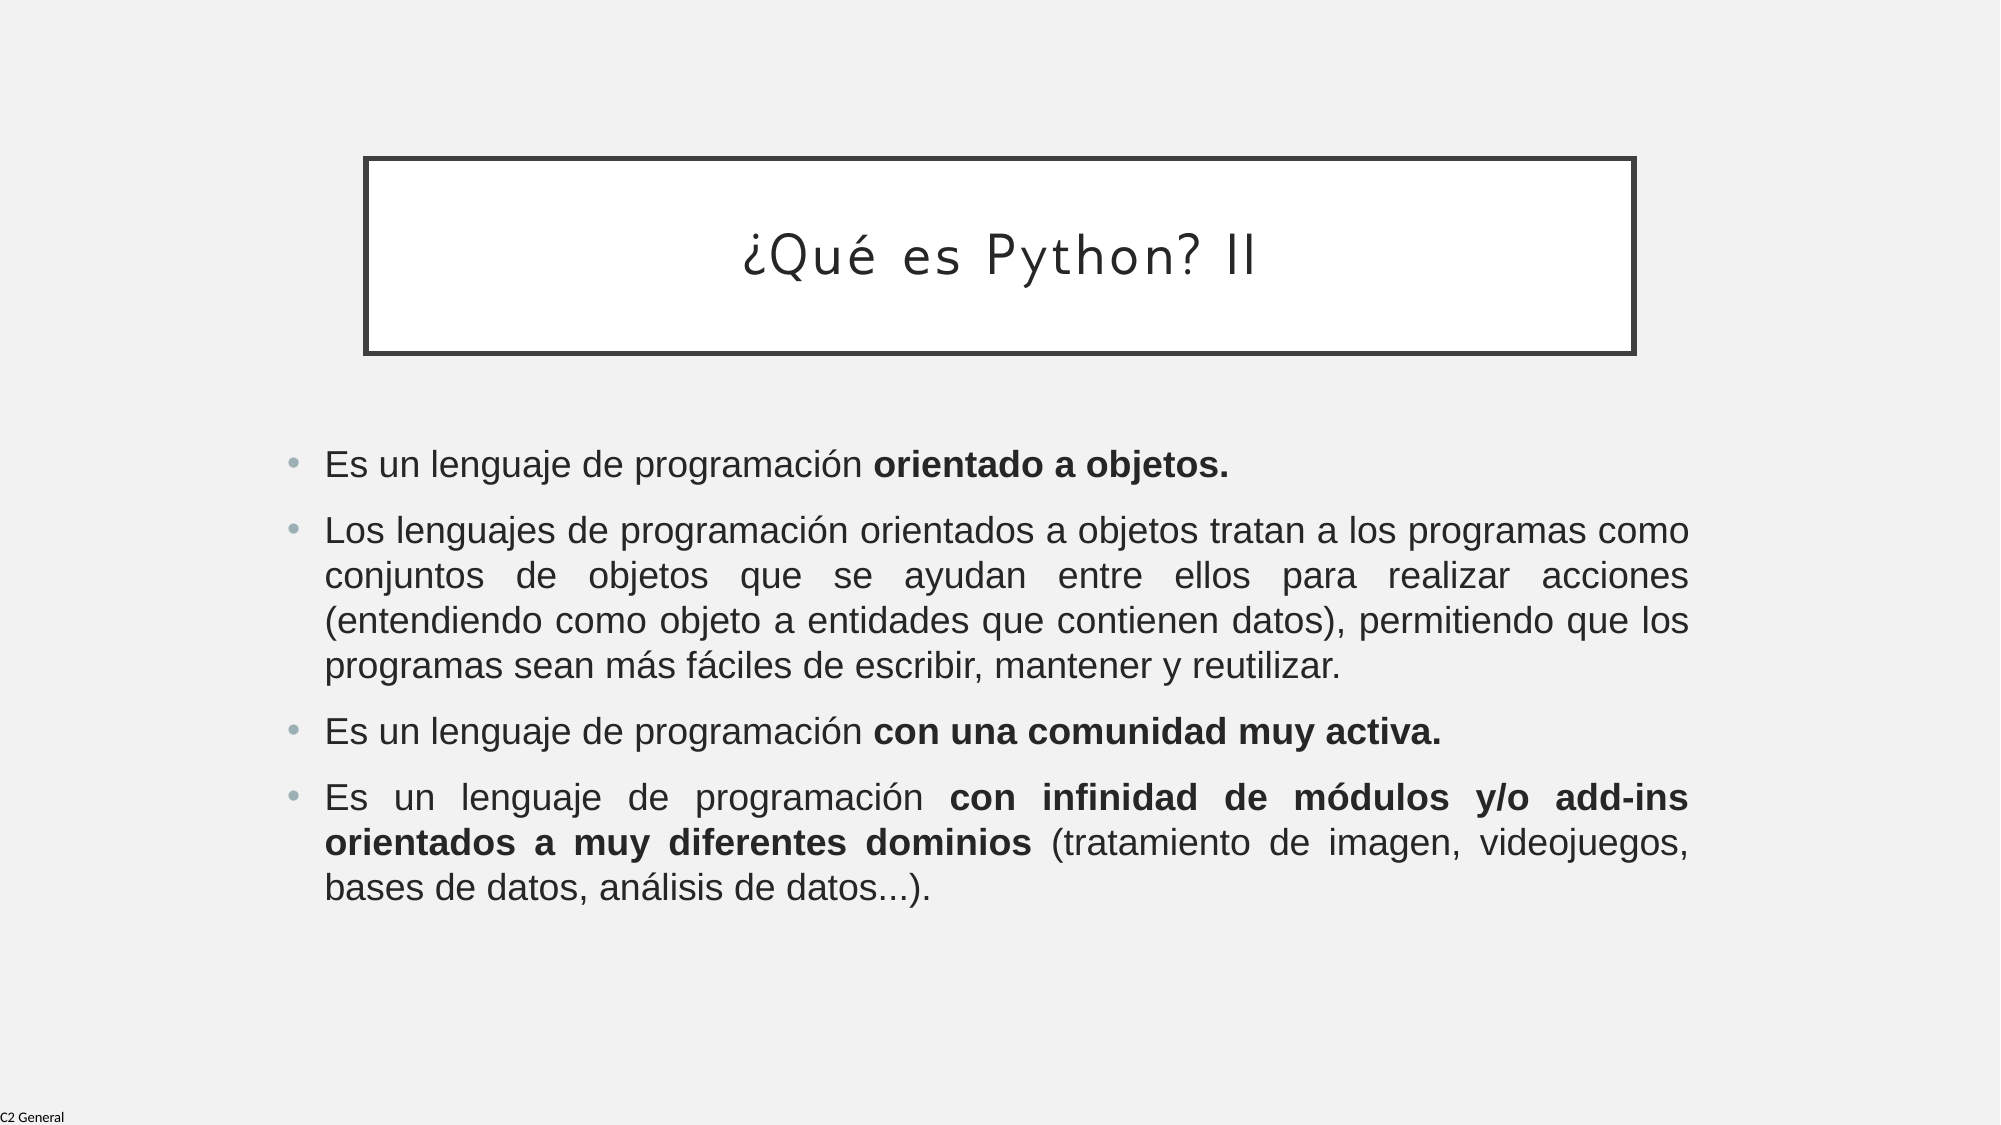

# ¿Qué es Python? II
Es un lenguaje de programación orientado a objetos.
Los lenguajes de programación orientados a objetos tratan a los programas como conjuntos de objetos que se ayudan entre ellos para realizar acciones (entendiendo como objeto a entidades que contienen datos), permitiendo que los programas sean más fáciles de escribir, mantener y reutilizar.
Es un lenguaje de programación con una comunidad muy activa.
Es un lenguaje de programación con infinidad de módulos y/o add-ins orientados a muy diferentes dominios (tratamiento de imagen, videojuegos, bases de datos, análisis de datos...).